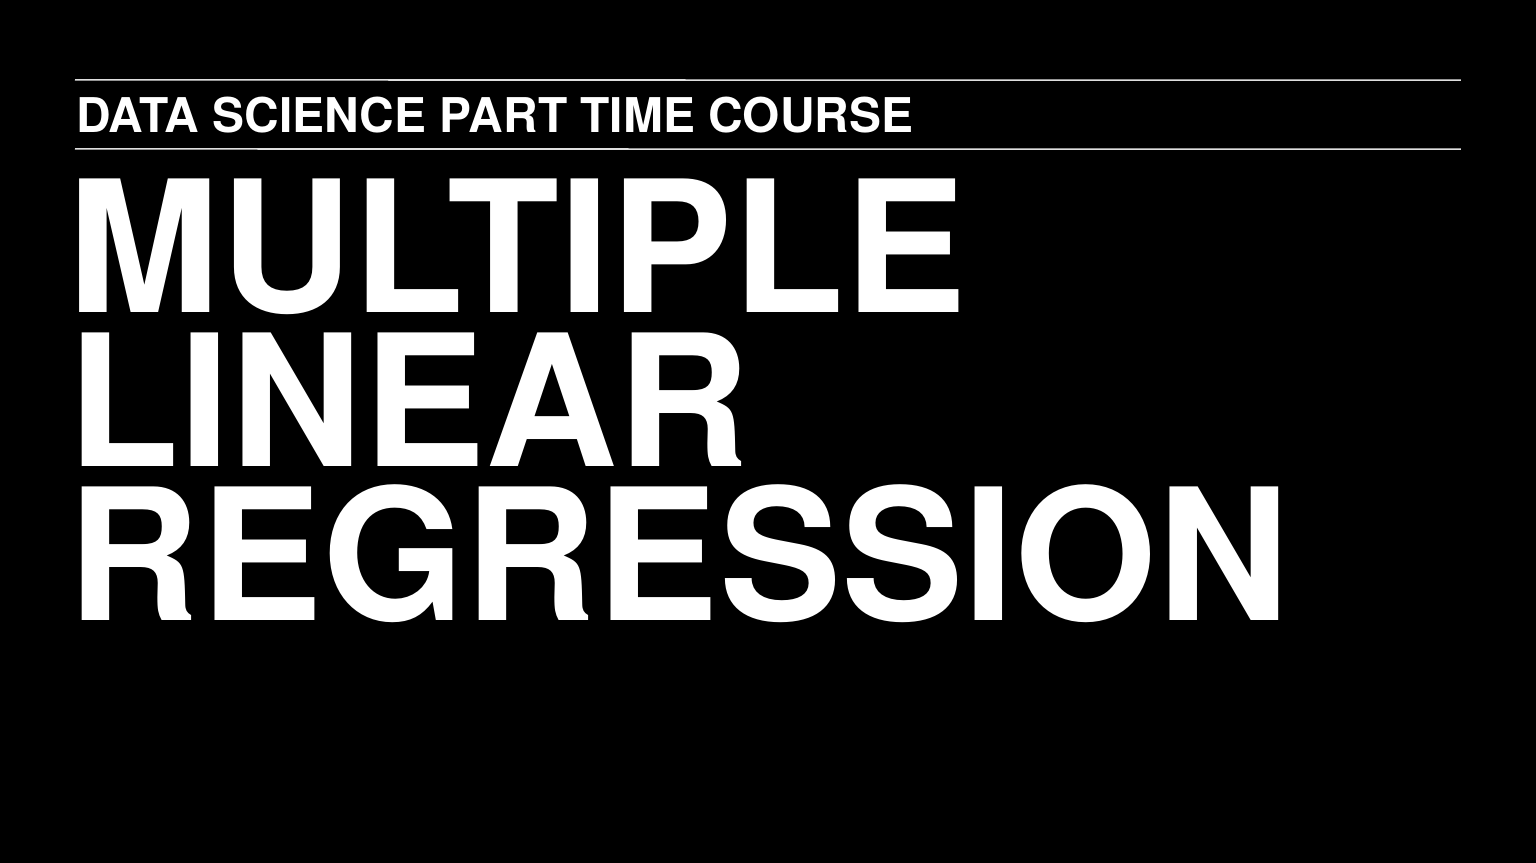

DATA SCIENCE PART TIME COURSE

MULTIPLE LINEAR REGRESSION